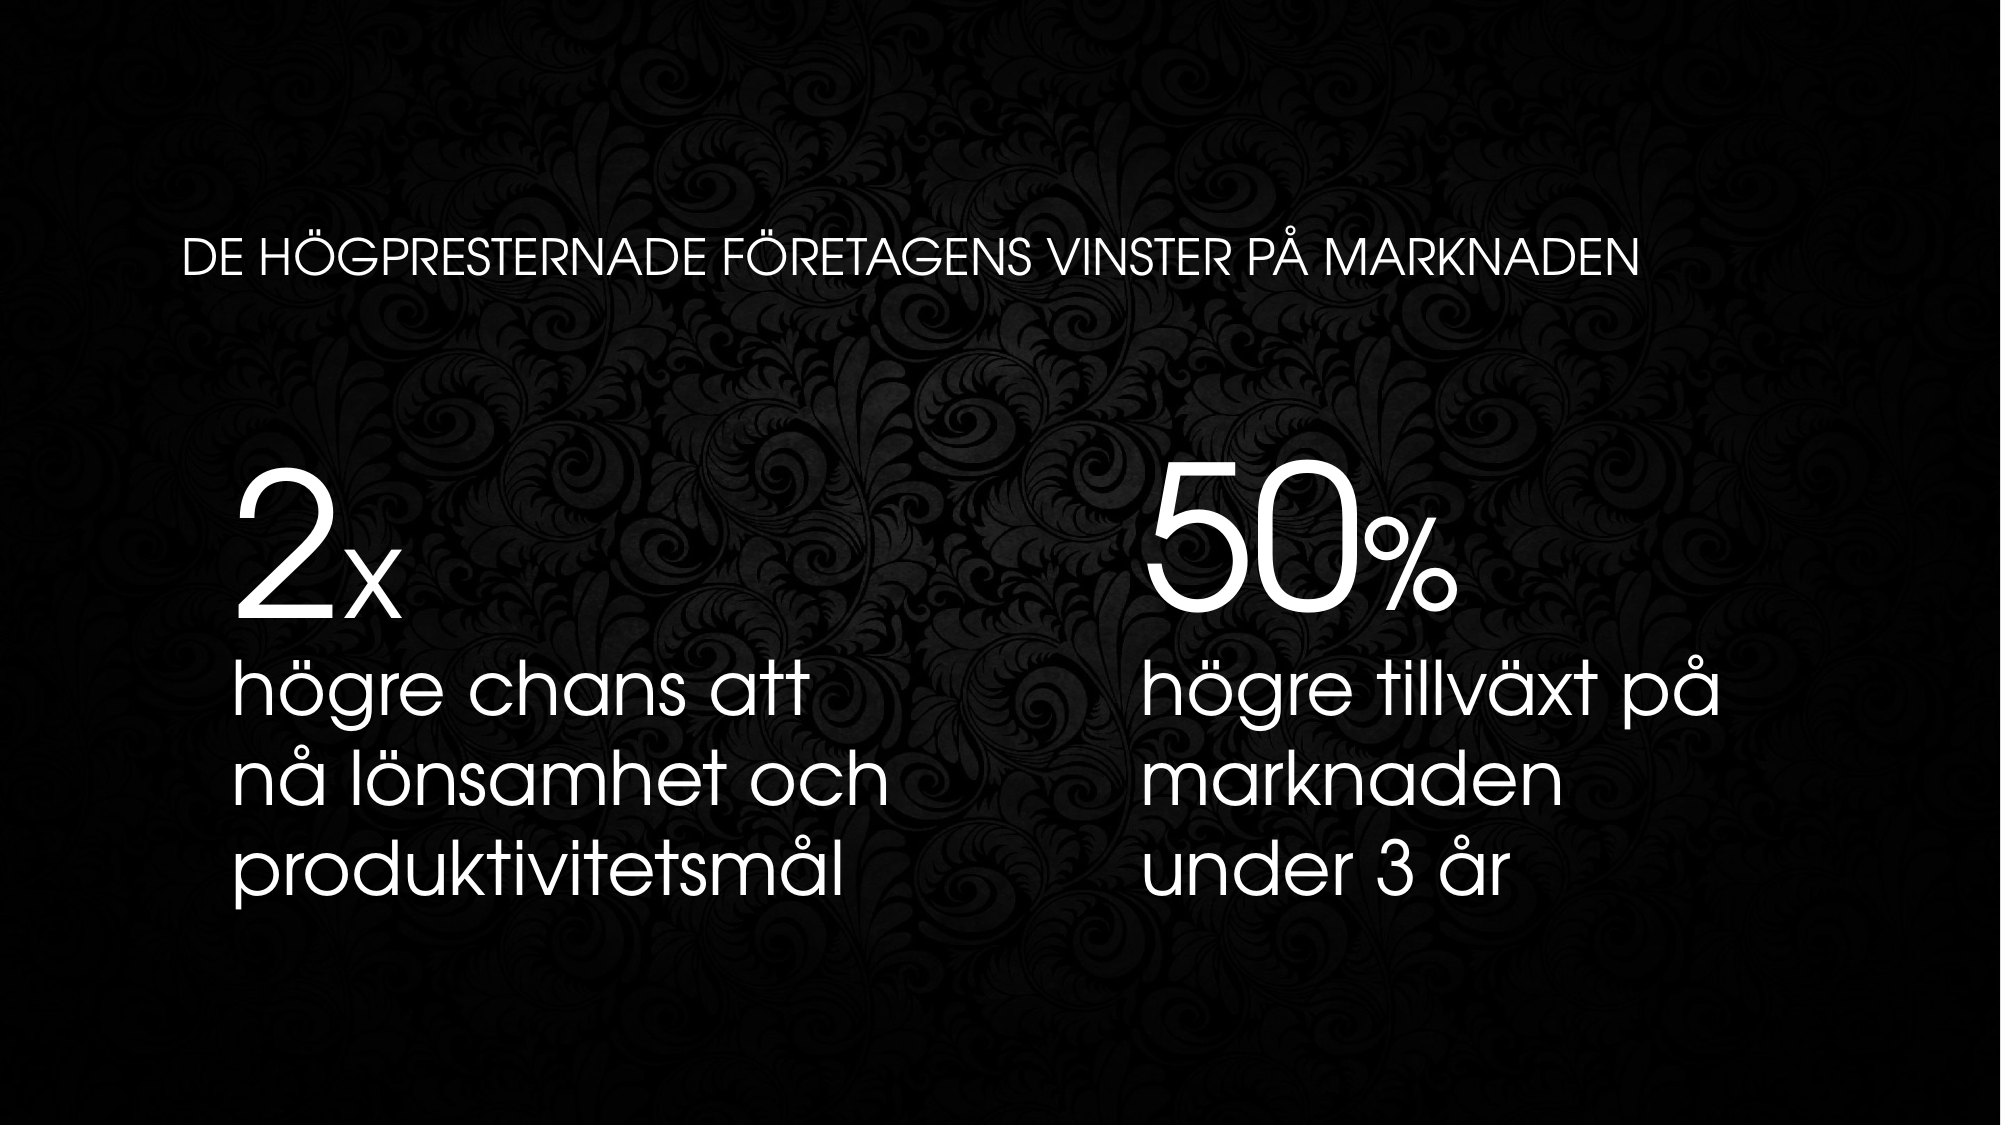

# De Högpresternade företagens vinster på marknaden
50%
2x
högre tillväxt på marknaden
under 3 år
högre chans att nå lönsamhet och produktivitetsmål